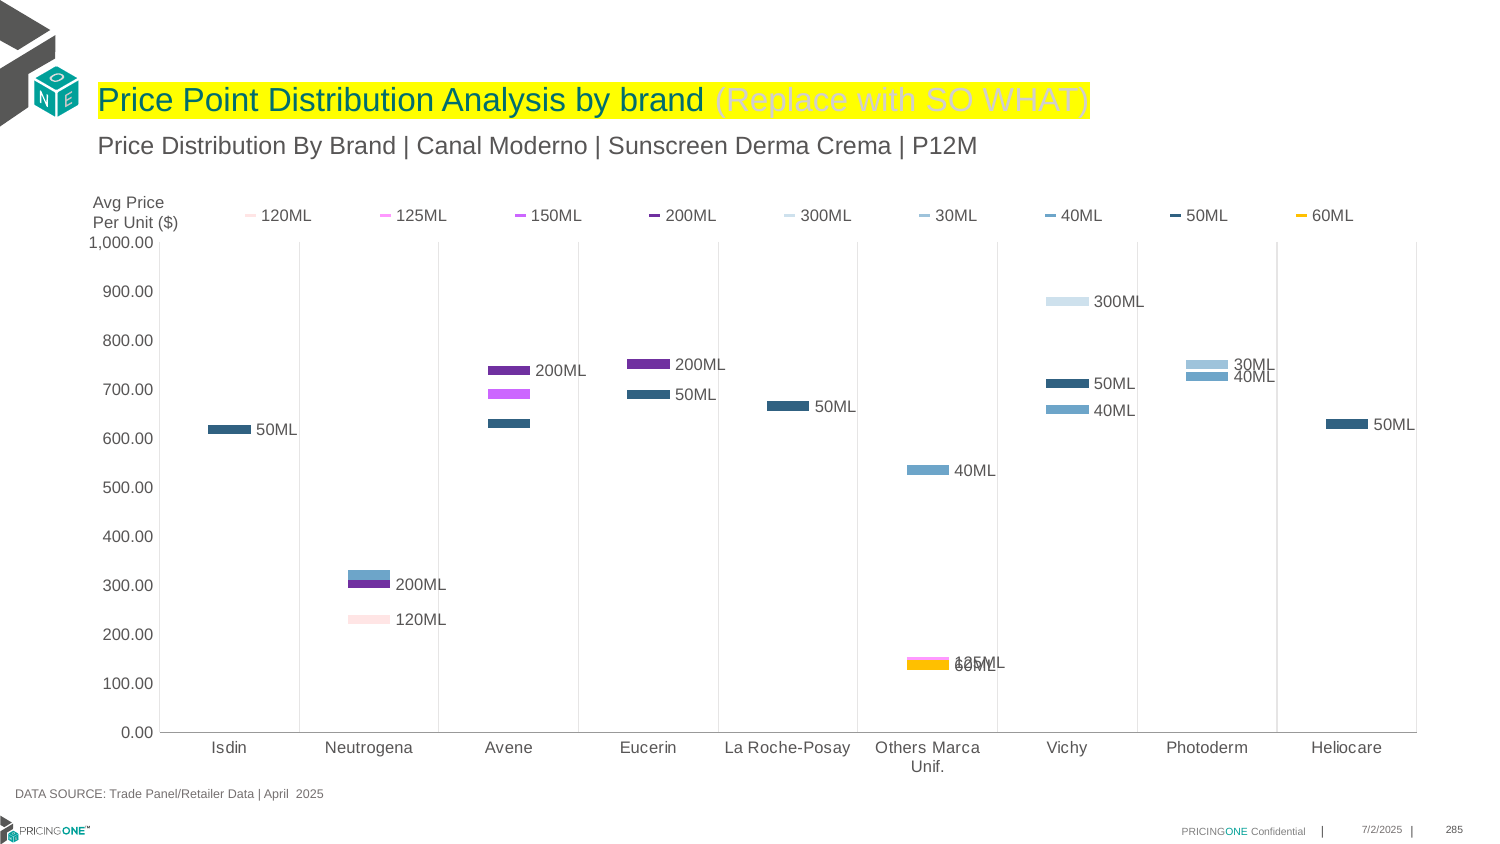

# Price Point Distribution Analysis by brand (Replace with SO WHAT)
Price Distribution By Brand | Canal Moderno | Sunscreen Derma Crema | P12M

### Chart

| Category | 120ML | 125ML | 150ML | 200ML | 300ML | 30ML | 40ML | 50ML | 60ML |
|---|---|---|---|---|---|---|---|---|---|
| Isdin | None | None | None | None | None | None | None | 618.1049 | None |
| Neutrogena | 229.7917 | None | None | 303.089 | None | None | 321.1057 | None | None |
| Avene | None | None | 689.6202 | 737.8773 | None | None | None | 629.4024 | None |
| Eucerin | None | None | None | 751.2728 | None | None | None | 689.1231 | None |
| La Roche-Posay | None | None | None | None | None | None | None | 665.4034 | None |
| Others Marca Unif. | None | 143.3558 | None | None | None | None | 534.9792 | None | 137.4722 |
| Vichy | None | None | None | None | 878.905 | None | 657.6342 | 711.8077 | None |
| Photoderm | None | None | None | None | None | 750.6931 | 725.8997 | None | None |
| Heliocare | None | None | None | None | None | None | None | 628.6201 | None |
Avg Price
Per Unit ($)
DATA SOURCE: Trade Panel/Retailer Data | April  2025
7/2/2025
285